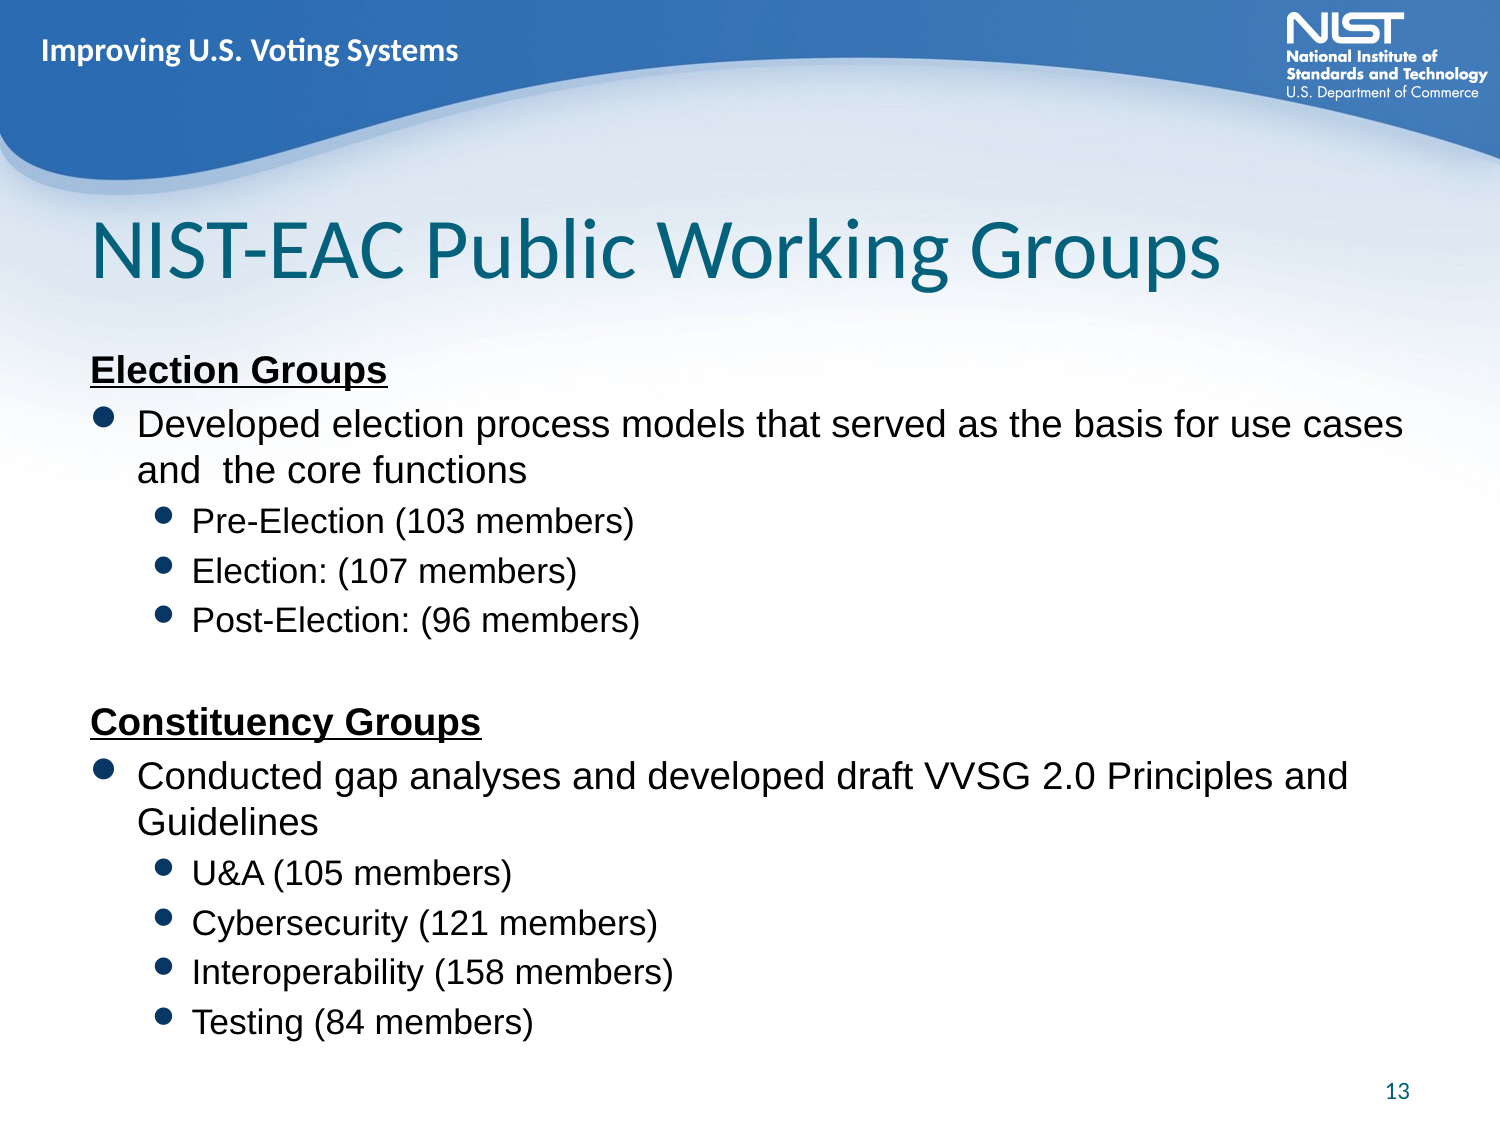

Improving U.S. Voting Systems
# NIST-EAC Public Working Groups
Election Groups
Developed election process models that served as the basis for use cases and  the core functions
Pre-Election (103 members)
Election: (107 members)
Post-Election: (96 members)

Constituency Groups
Conducted gap analyses and developed draft VVSG 2.0 Principles and Guidelines
U&A (105 members)
Cybersecurity (121 members)
Interoperability (158 members)
Testing (84 members)

13